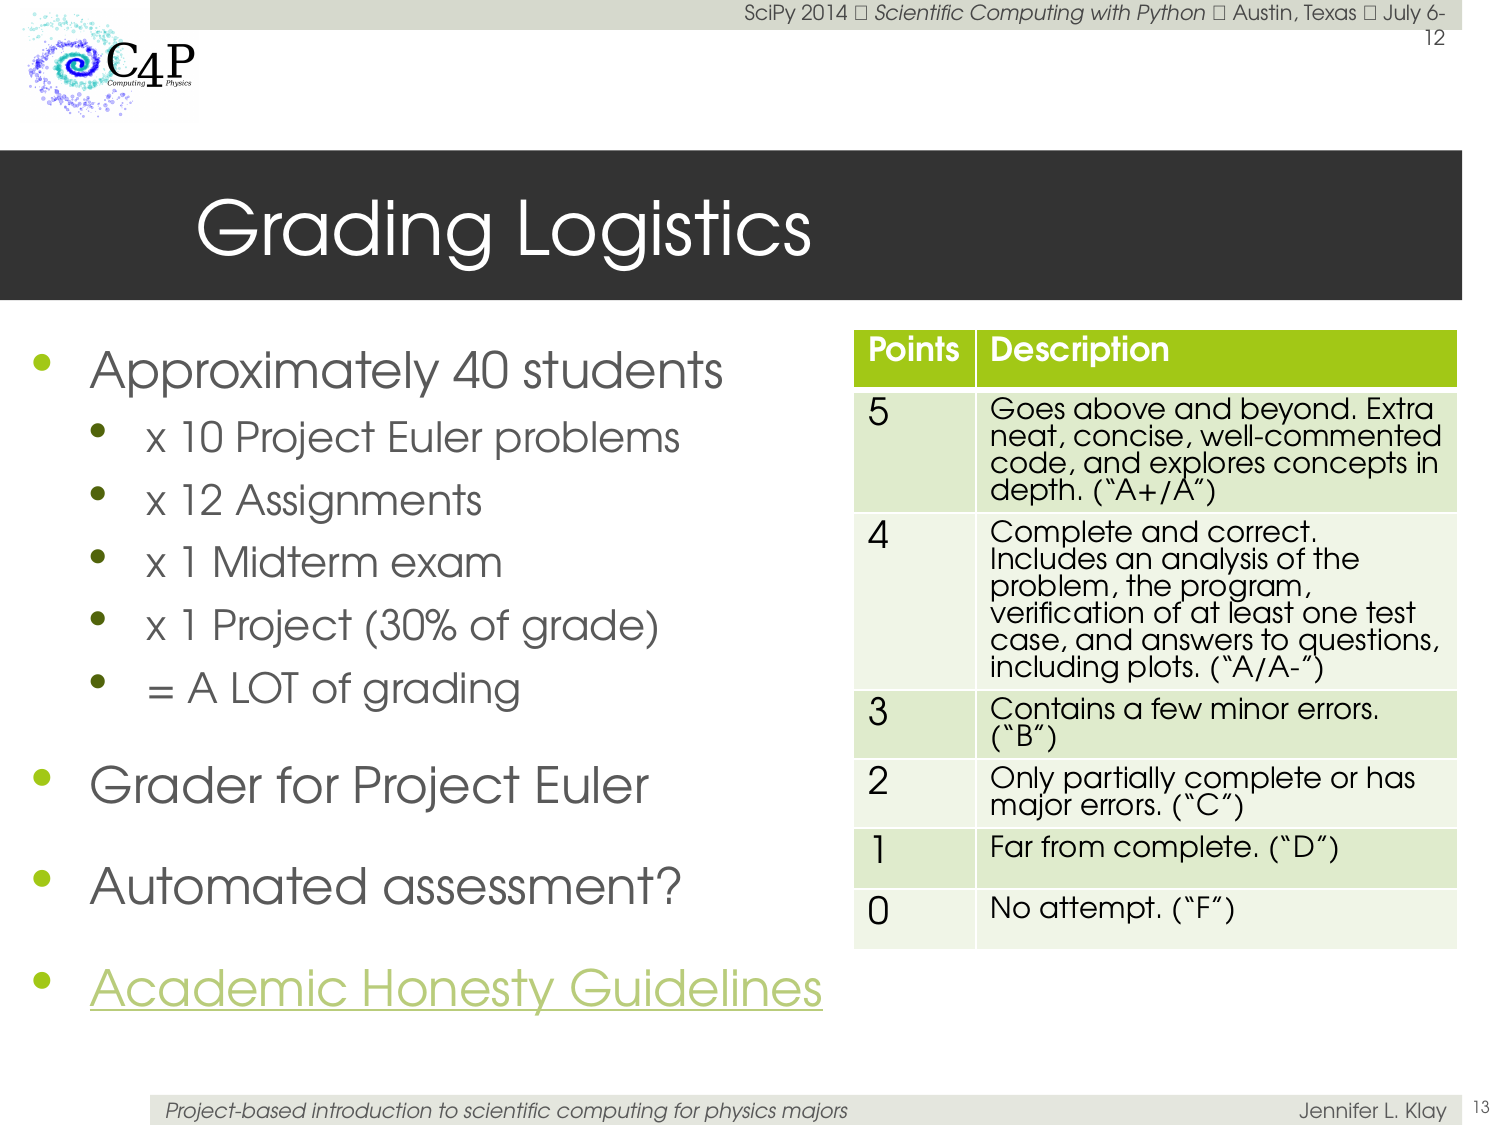

# Grading Logistics
| Points | Description |
| --- | --- |
| 5 | Goes above and beyond. Extra neat, concise, well-commented code, and explores concepts in depth. (“A+/A”) |
| 4 | Complete and correct. Includes an analysis of the problem, the program, verification of at least one test case, and answers to questions, including plots. (“A/A-”) |
| 3 | Contains a few minor errors. (“B”) |
| 2 | Only partially complete or has major errors. (“C”) |
| 1 | Far from complete. (“D”) |
| 0 | No attempt. (“F”) |
Approximately 40 students
x 10 Project Euler problems
x 12 Assignments
x 1 Midterm exam
x 1 Project (30% of grade)
= A LOT of grading
Grader for Project Euler
Automated assessment?
Academic Honesty Guidelines
13